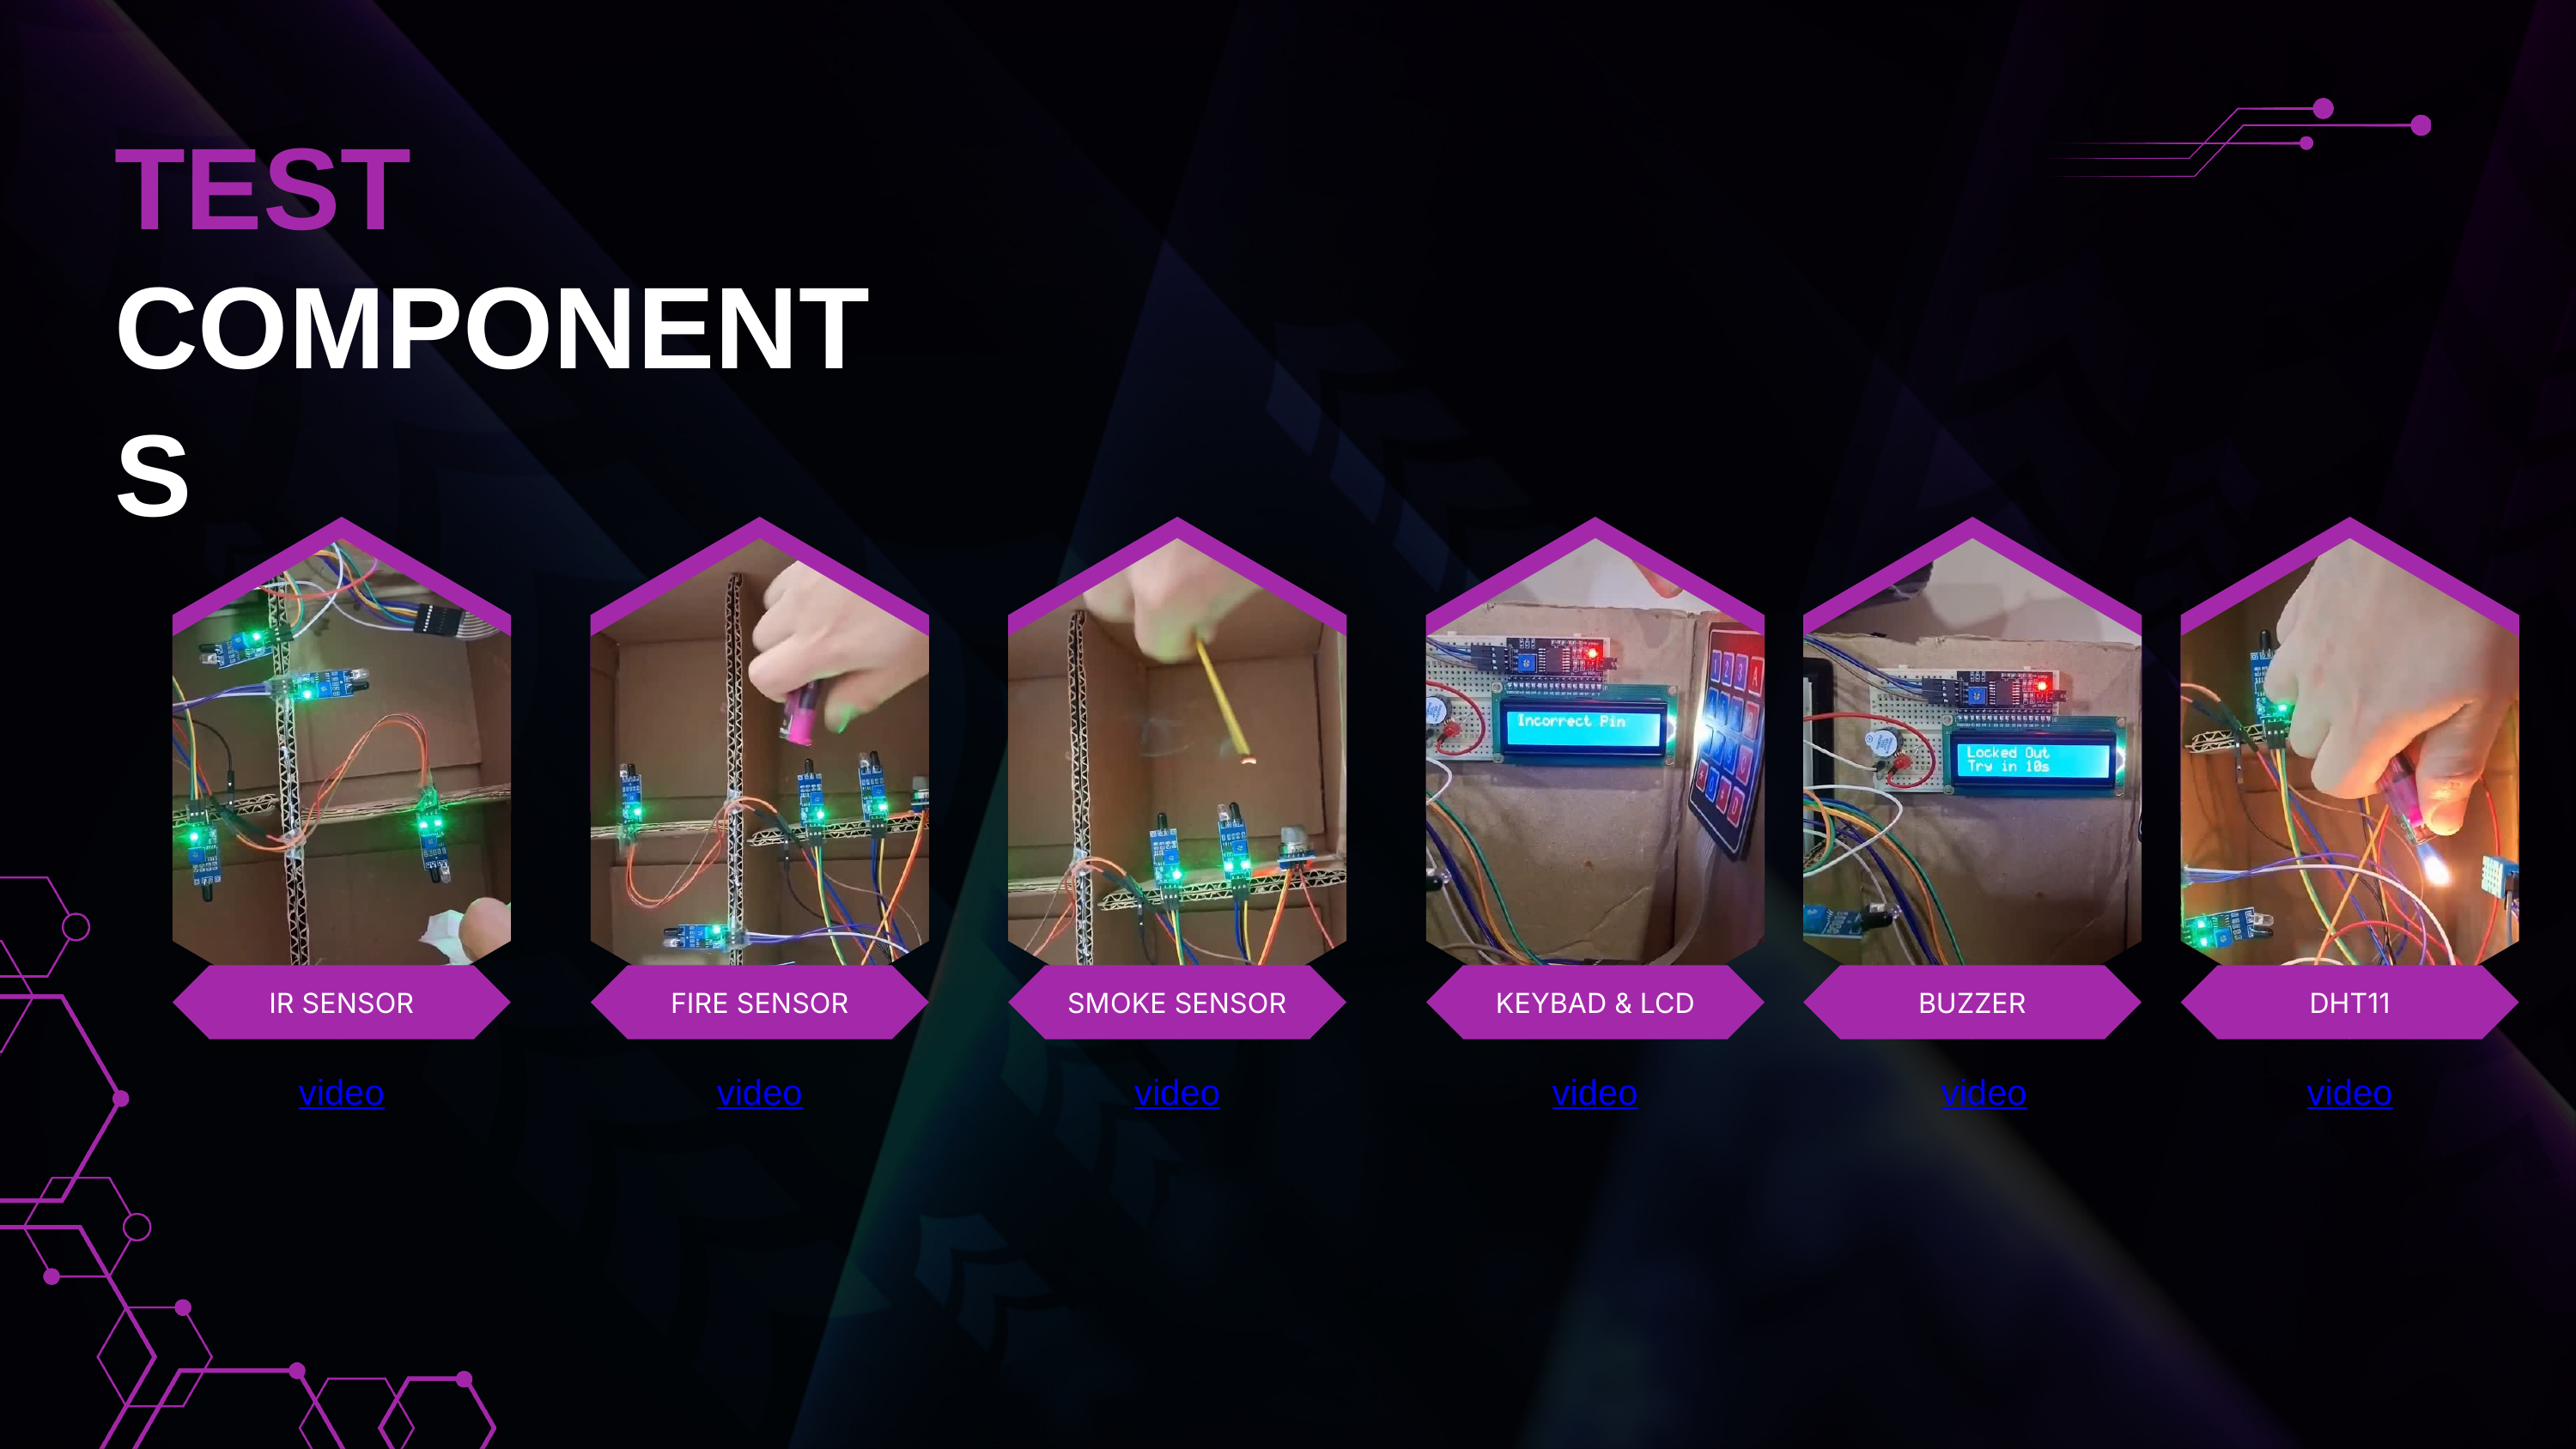

TEST
COMPONENTS

IR SENSOR
FIRE SENSOR
SMOKE SENSOR
KEYBAD & LCD
BUZZER
DHT11
video
video
video
video
video
video